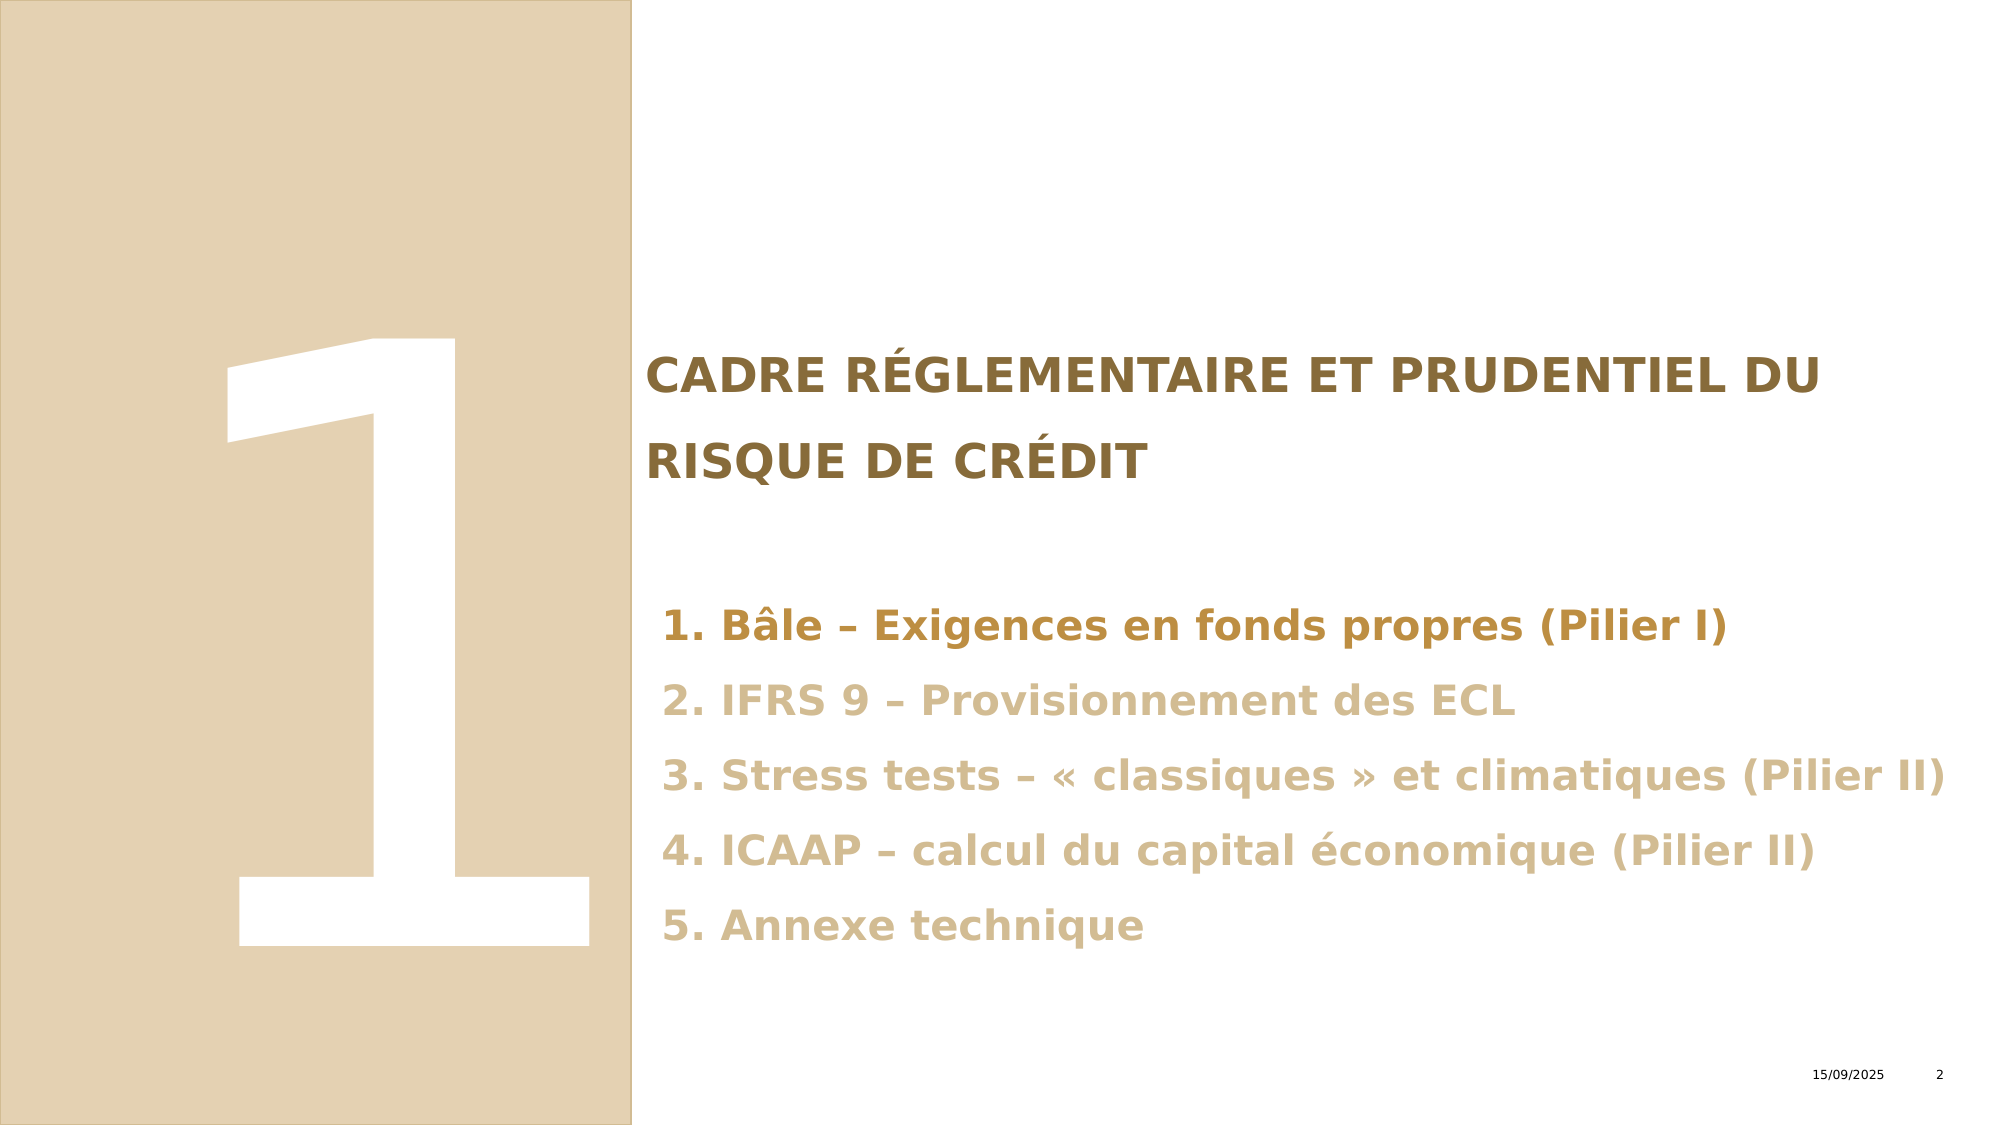

1
CADRE RÉGLEMENTAIRE ET PRUDENTIEL DU RISQUE DE CRÉDIT

1. Bâle – Exigences en fonds propres (Pilier I)
2. IFRS 9 – Provisionnement des ECL
3. Stress tests – « classiques » et climatiques (Pilier II)
4. ICAAP – calcul du capital économique (Pilier II)
5. Annexe technique